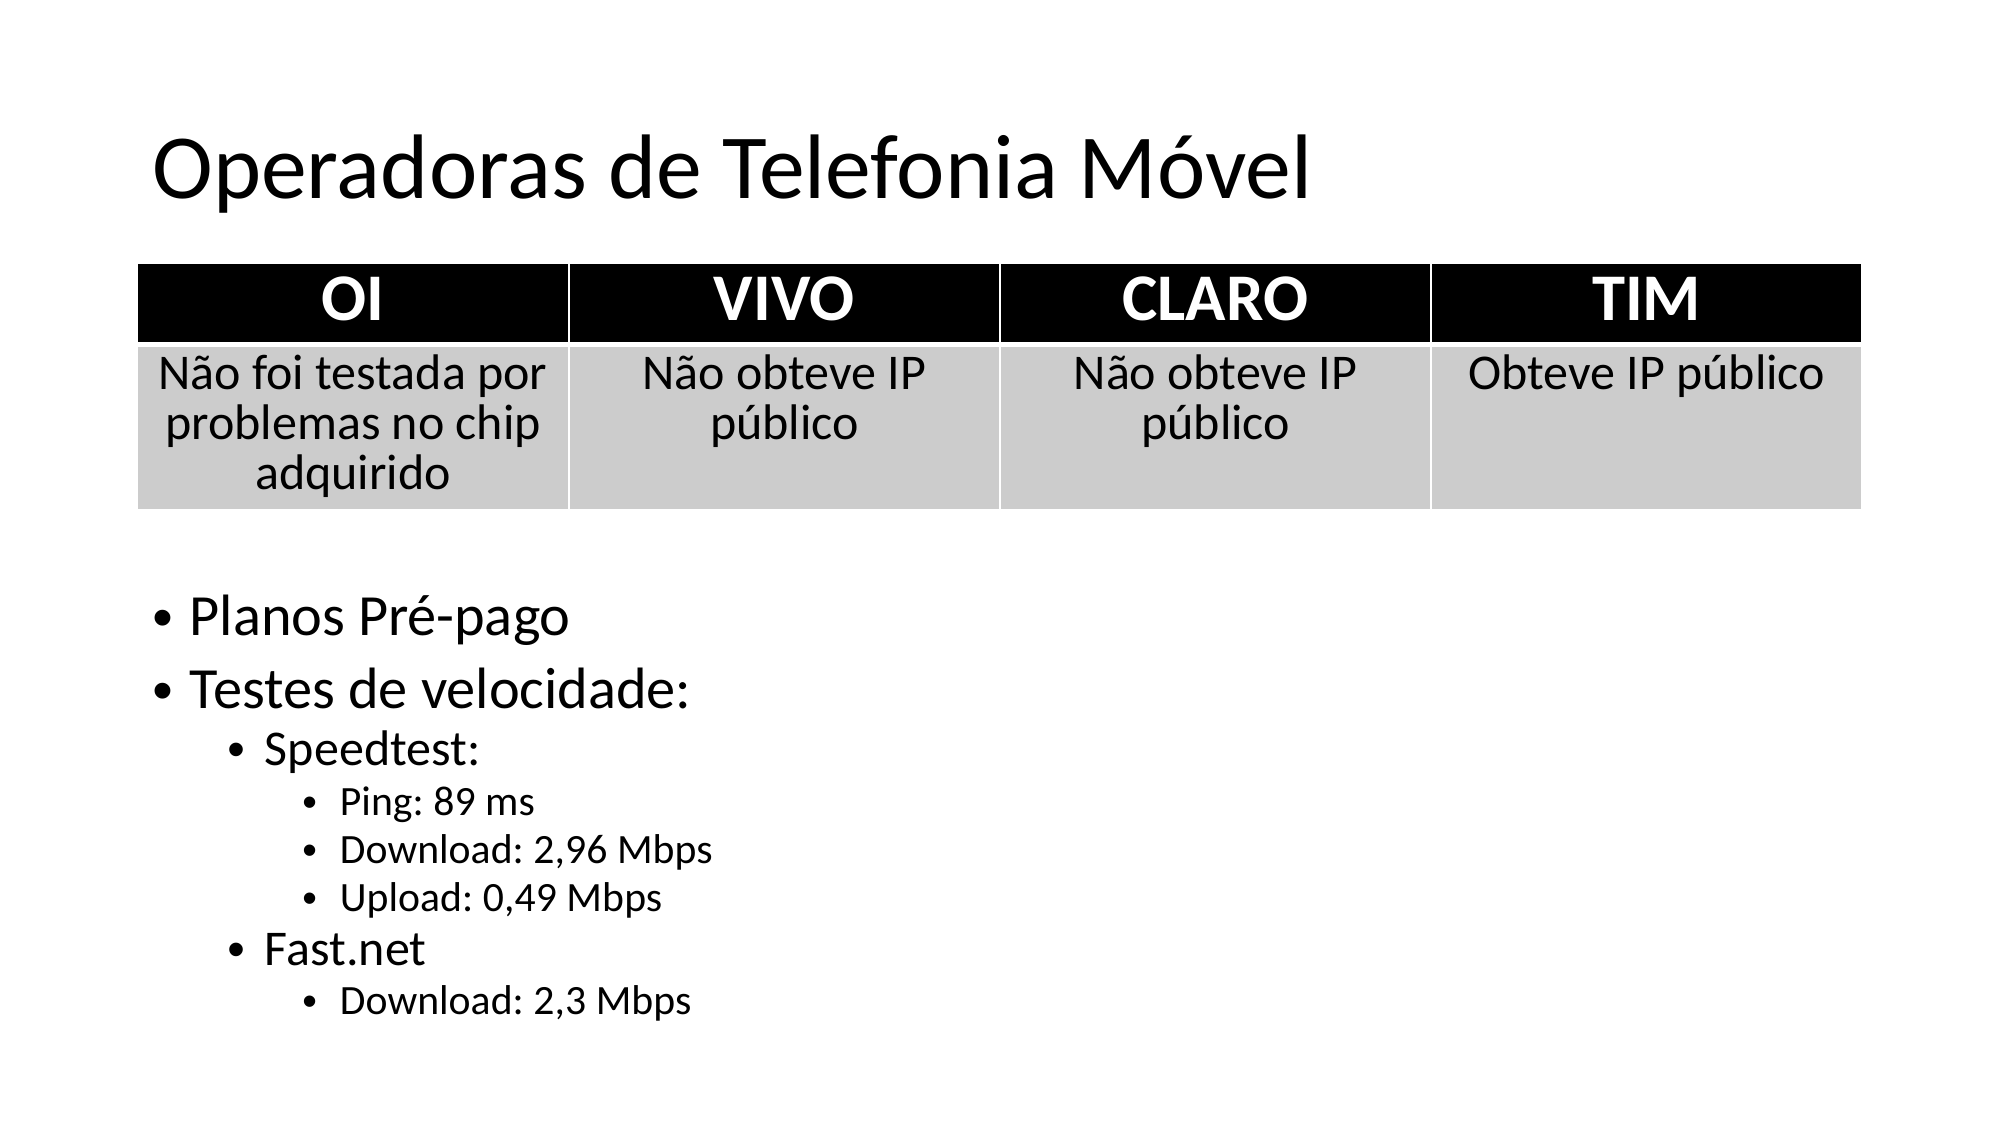

# Operadoras de Telefonia Móvel
| OI | VIVO | CLARO | TIM |
| --- | --- | --- | --- |
| Não foi testada por problemas no chip adquirido | Não obteve IP público | Não obteve IP público | Obteve IP público |
Planos Pré-pago
Testes de velocidade:
Speedtest:
Ping: 89 ms
Download: 2,96 Mbps
Upload: 0,49 Mbps
Fast.net
Download: 2,3 Mbps